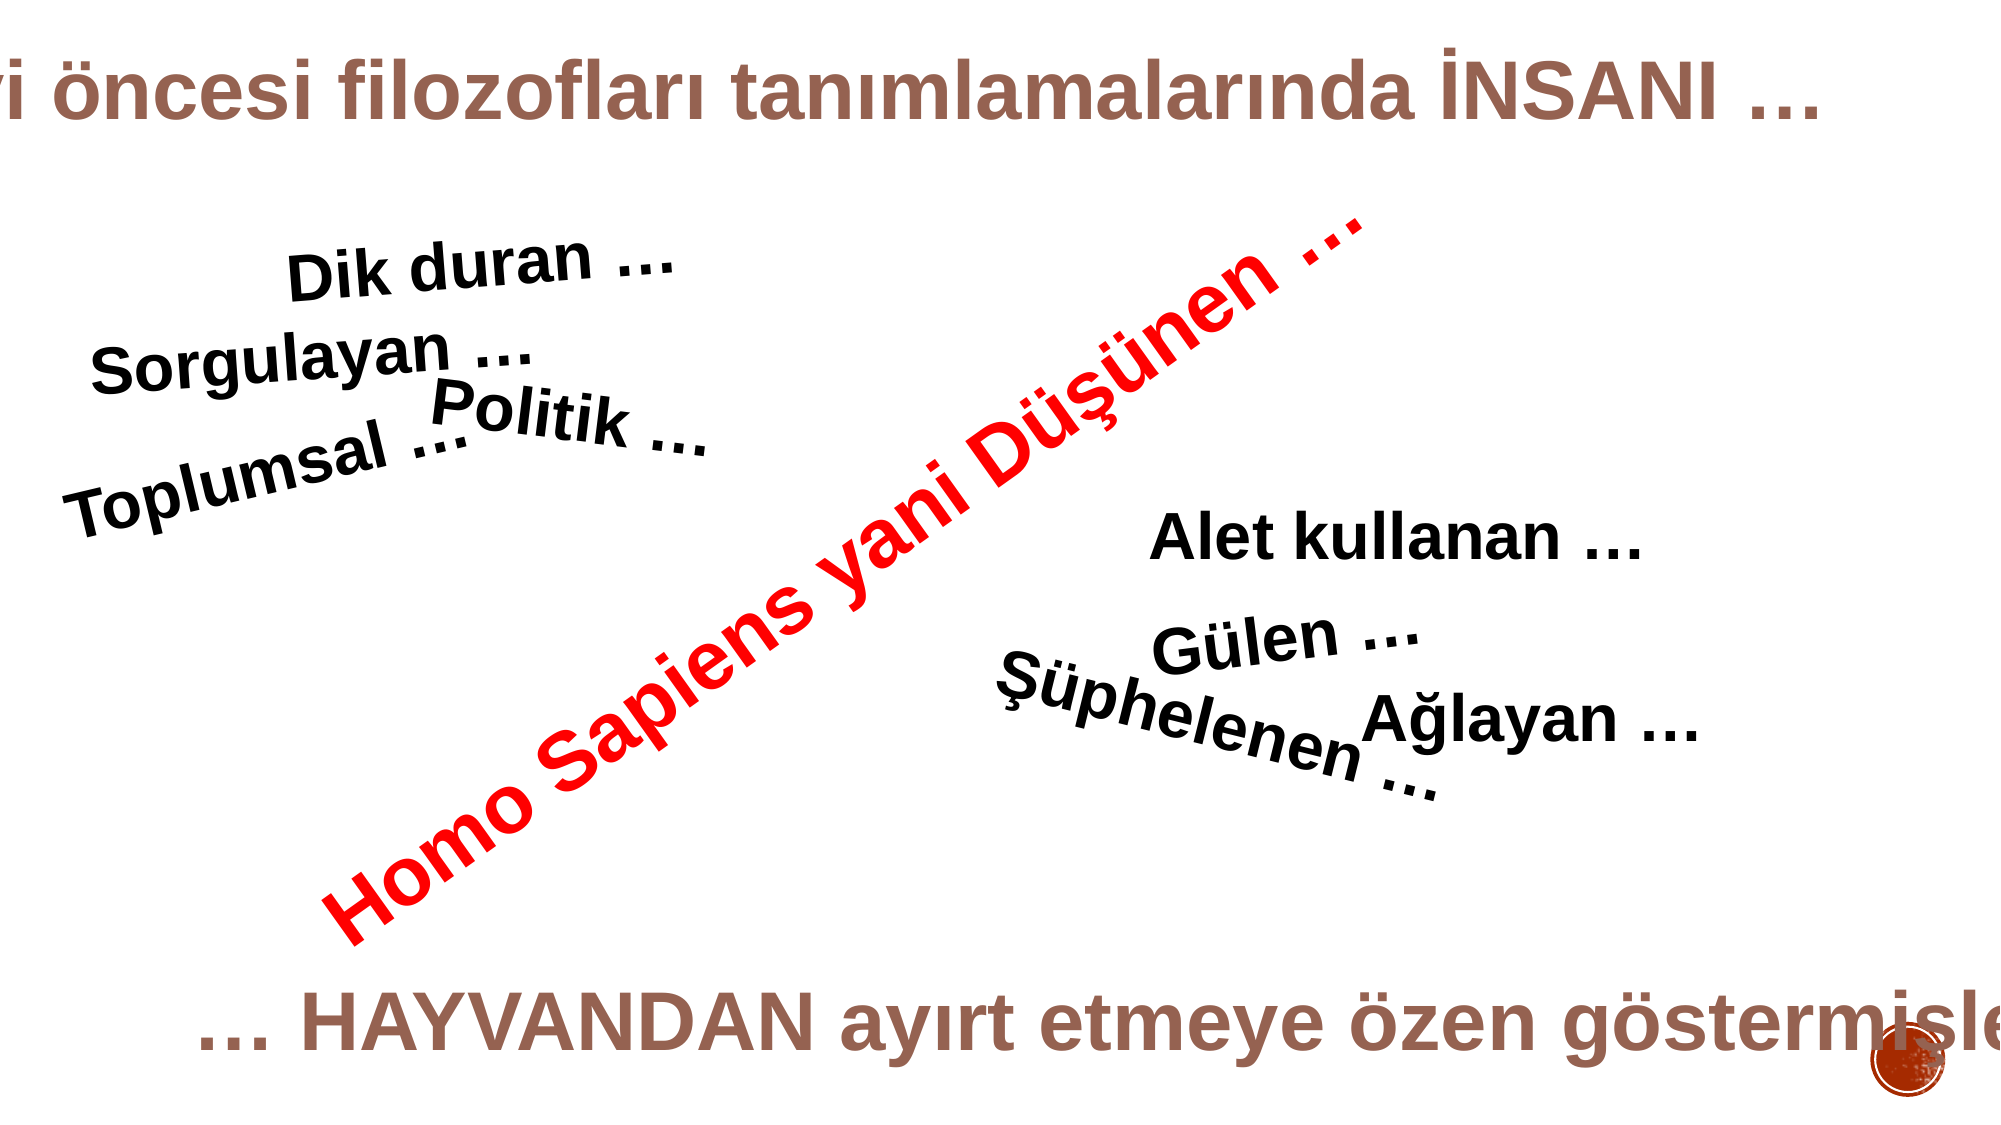

Sanayi öncesi filozofları tanımlamalarında İNSANI …
Dik duran …
Sorgulayan …
Politik …
Toplumsal …
Alet kullanan …
Homo Sapiens yani Düşünen …
Gülen …
Ağlayan …
Şüphelenen …
… HAYVANDAN ayırt etmeye özen göstermişlerdir.